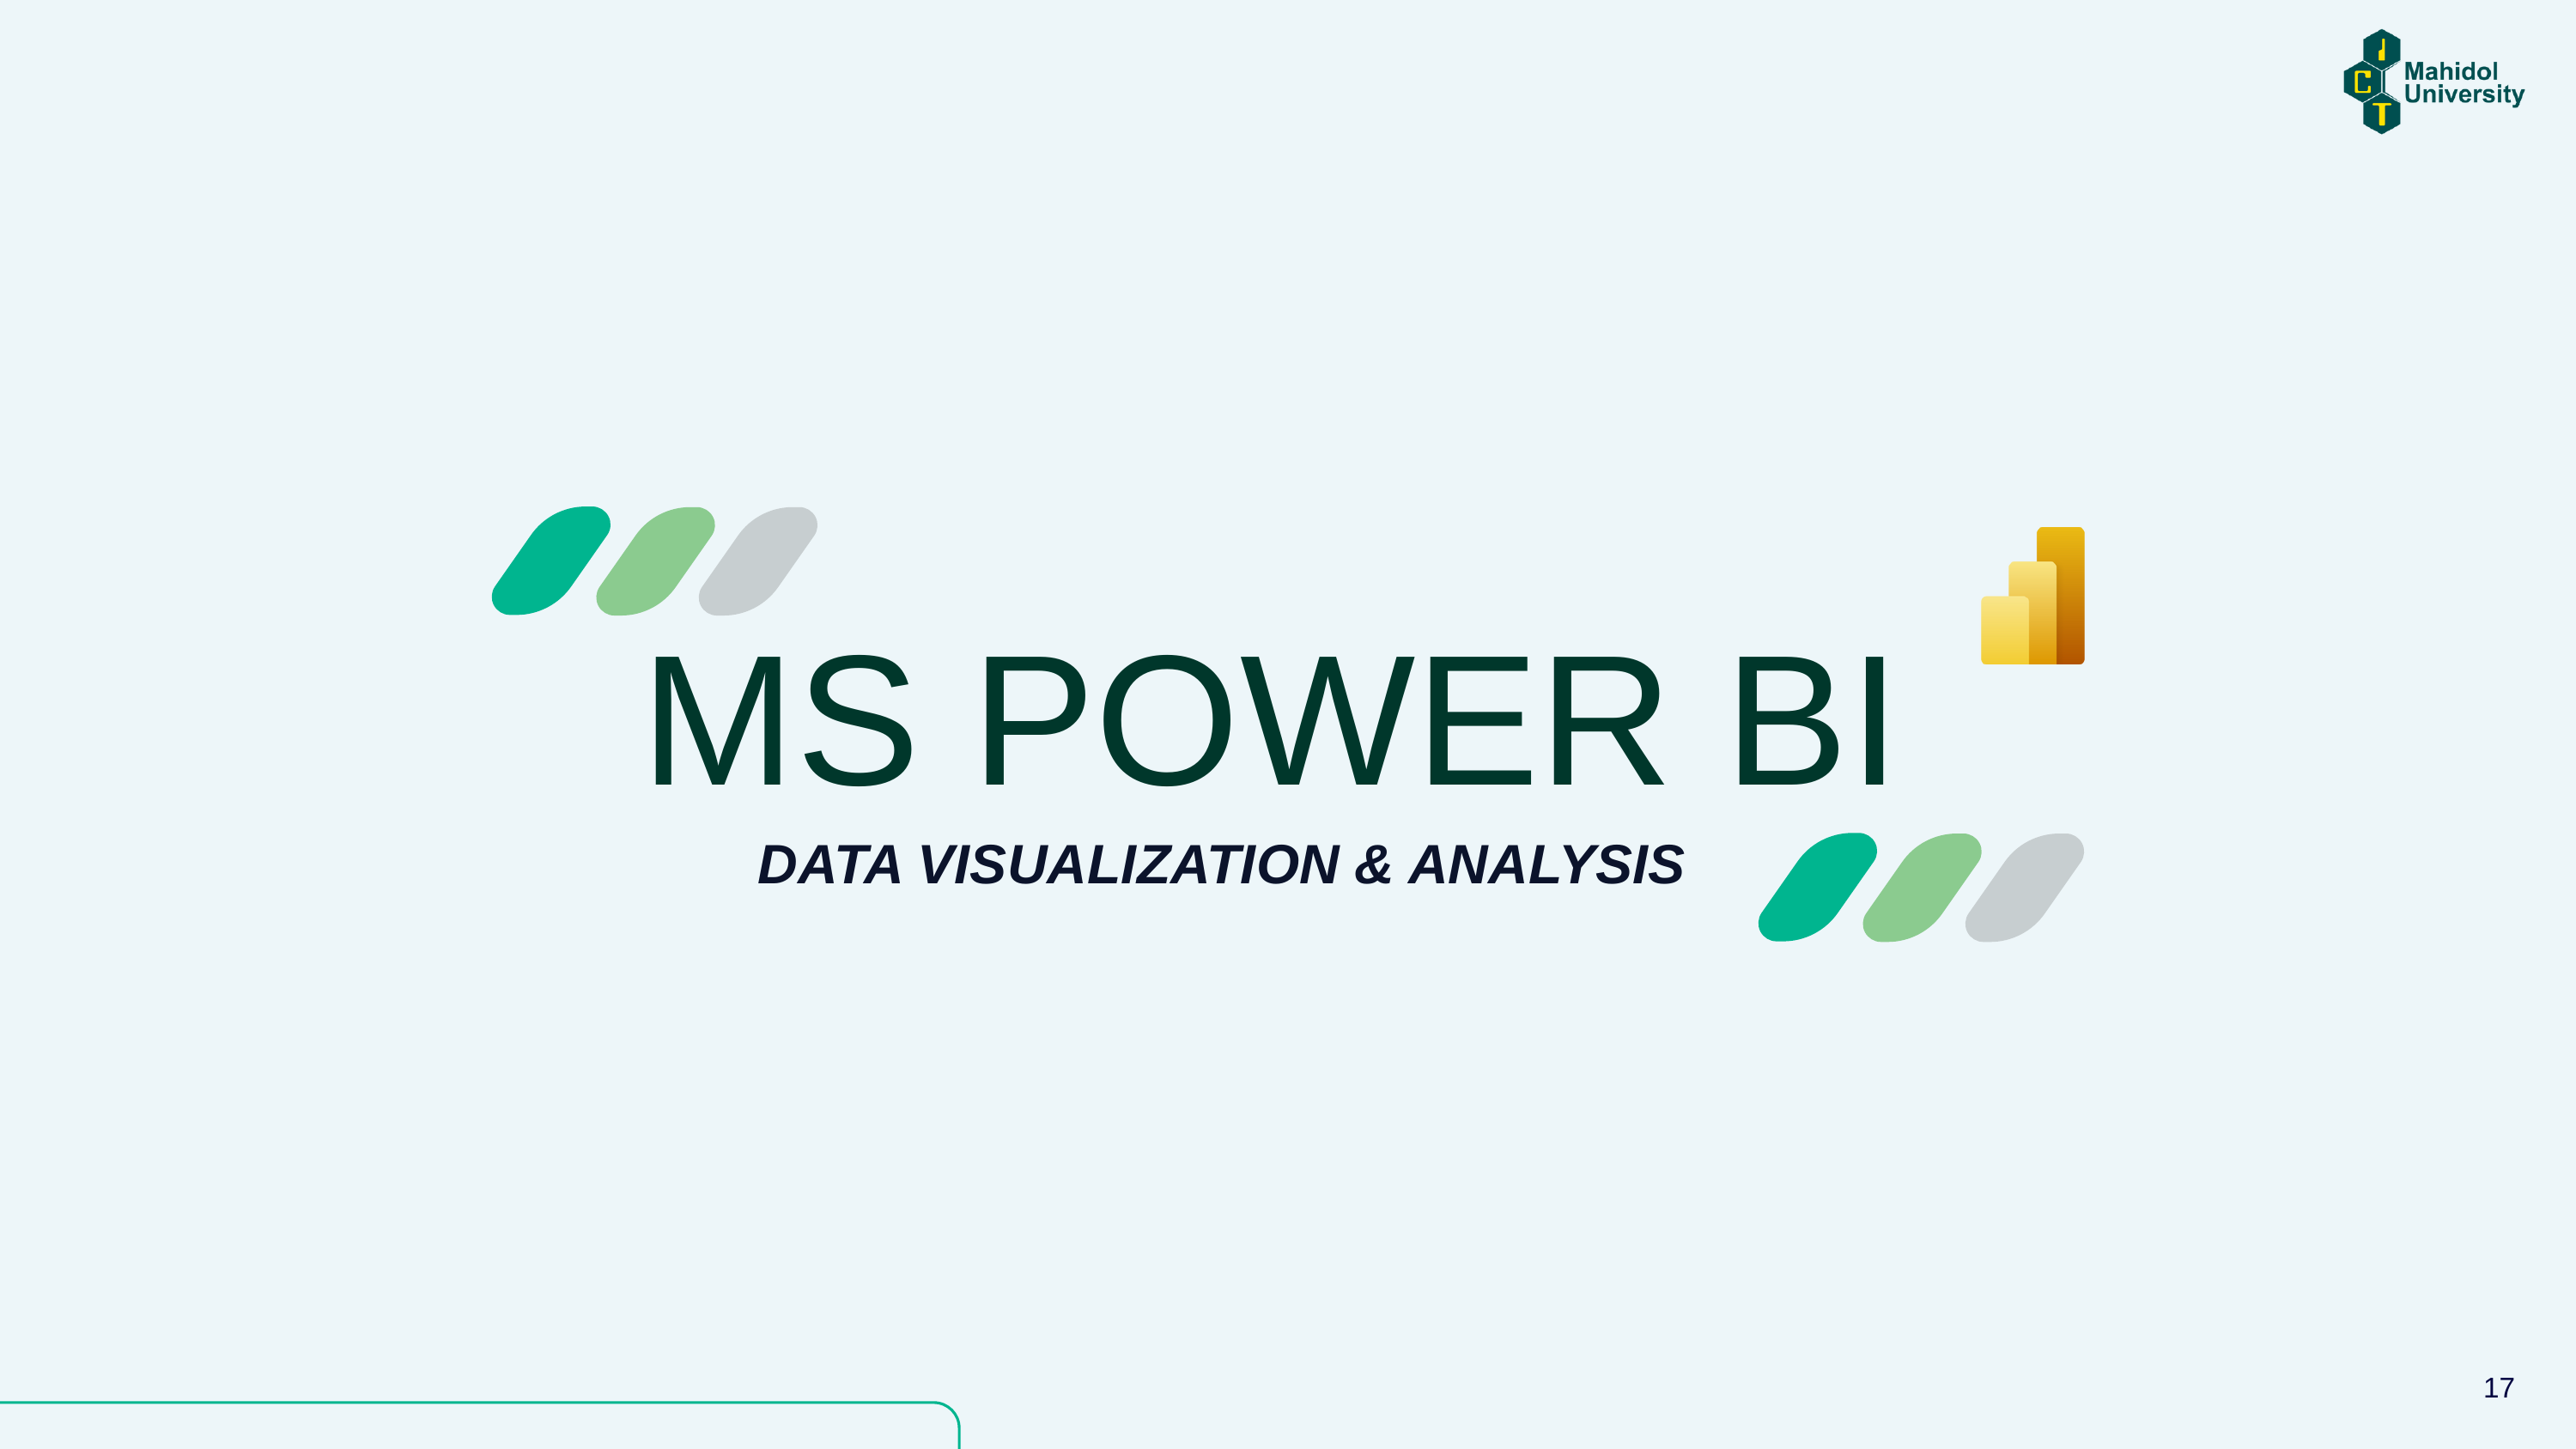

MS POWER BI

DATA VISUALIZATION & ANALYSIS
17